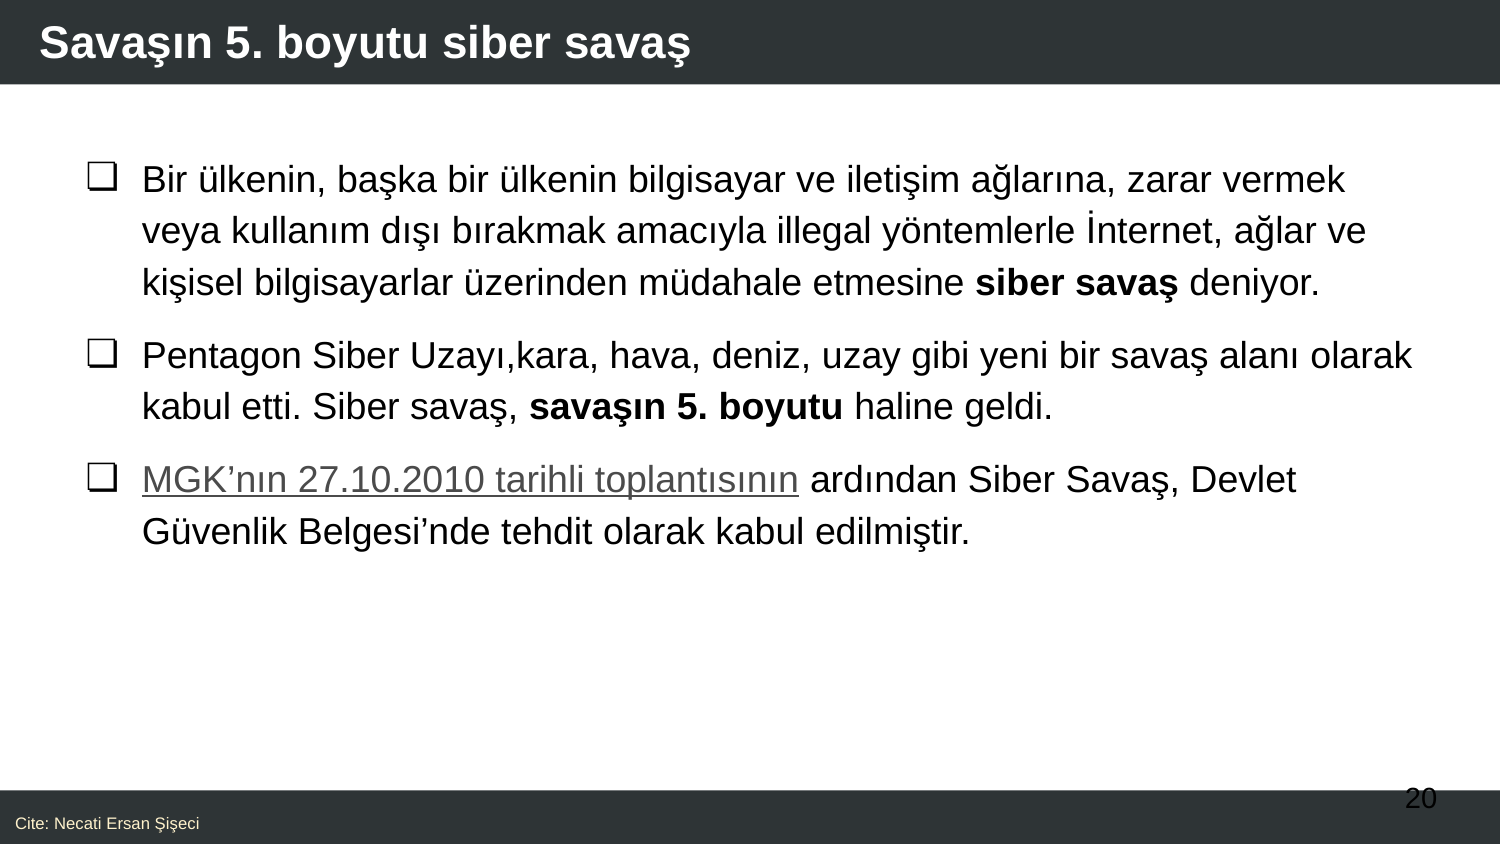

# Savaşın 5. boyutu siber savaş
Bir ülkenin, başka bir ülkenin bilgisayar ve iletişim ağlarına, zarar vermek veya kullanım dışı bırakmak amacıyla illegal yöntemlerle İnternet, ağlar ve kişisel bilgisayarlar üzerinden müdahale etmesine siber savaş deniyor.
Pentagon Siber Uzayı,kara, hava, deniz, uzay gibi yeni bir savaş alanı olarak kabul etti. Siber savaş, savaşın 5. boyutu haline geldi.
MGK’nın 27.10.2010 tarihli toplantısının ardından Siber Savaş, Devlet Güvenlik Belgesi’nde tehdit olarak kabul edilmiştir.
20
Cite: Necati Ersan Şişeci